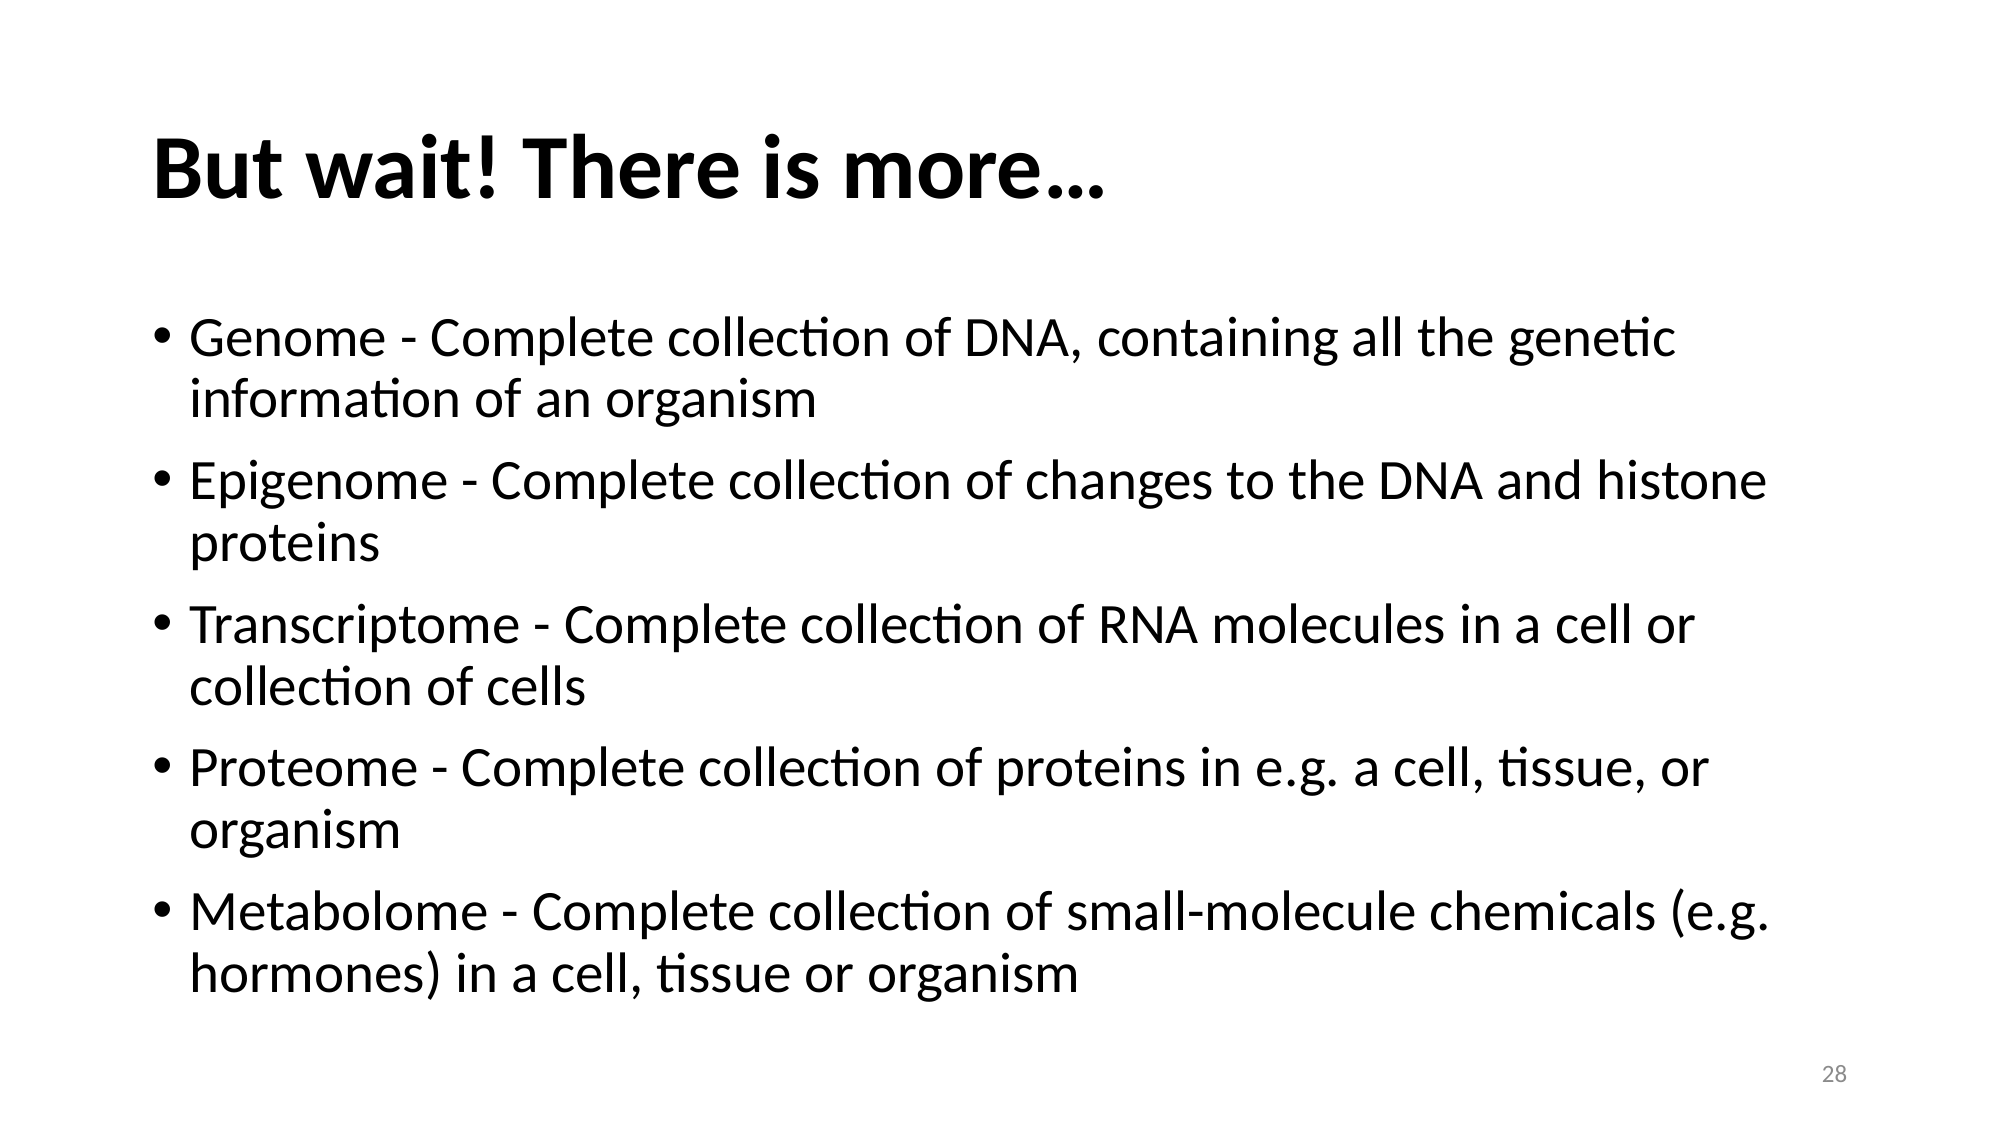

# But wait! There is more…
Genome - Complete collection of DNA, containing all the genetic information of an organism
Epigenome - Complete collection of changes to the DNA and histone proteins
Transcriptome - Complete collection of RNA molecules in a cell or collection of cells
Proteome - Complete collection of proteins in e.g. a cell, tissue, or organism
Metabolome - Complete collection of small-molecule chemicals (e.g. hormones) in a cell, tissue or organism
28